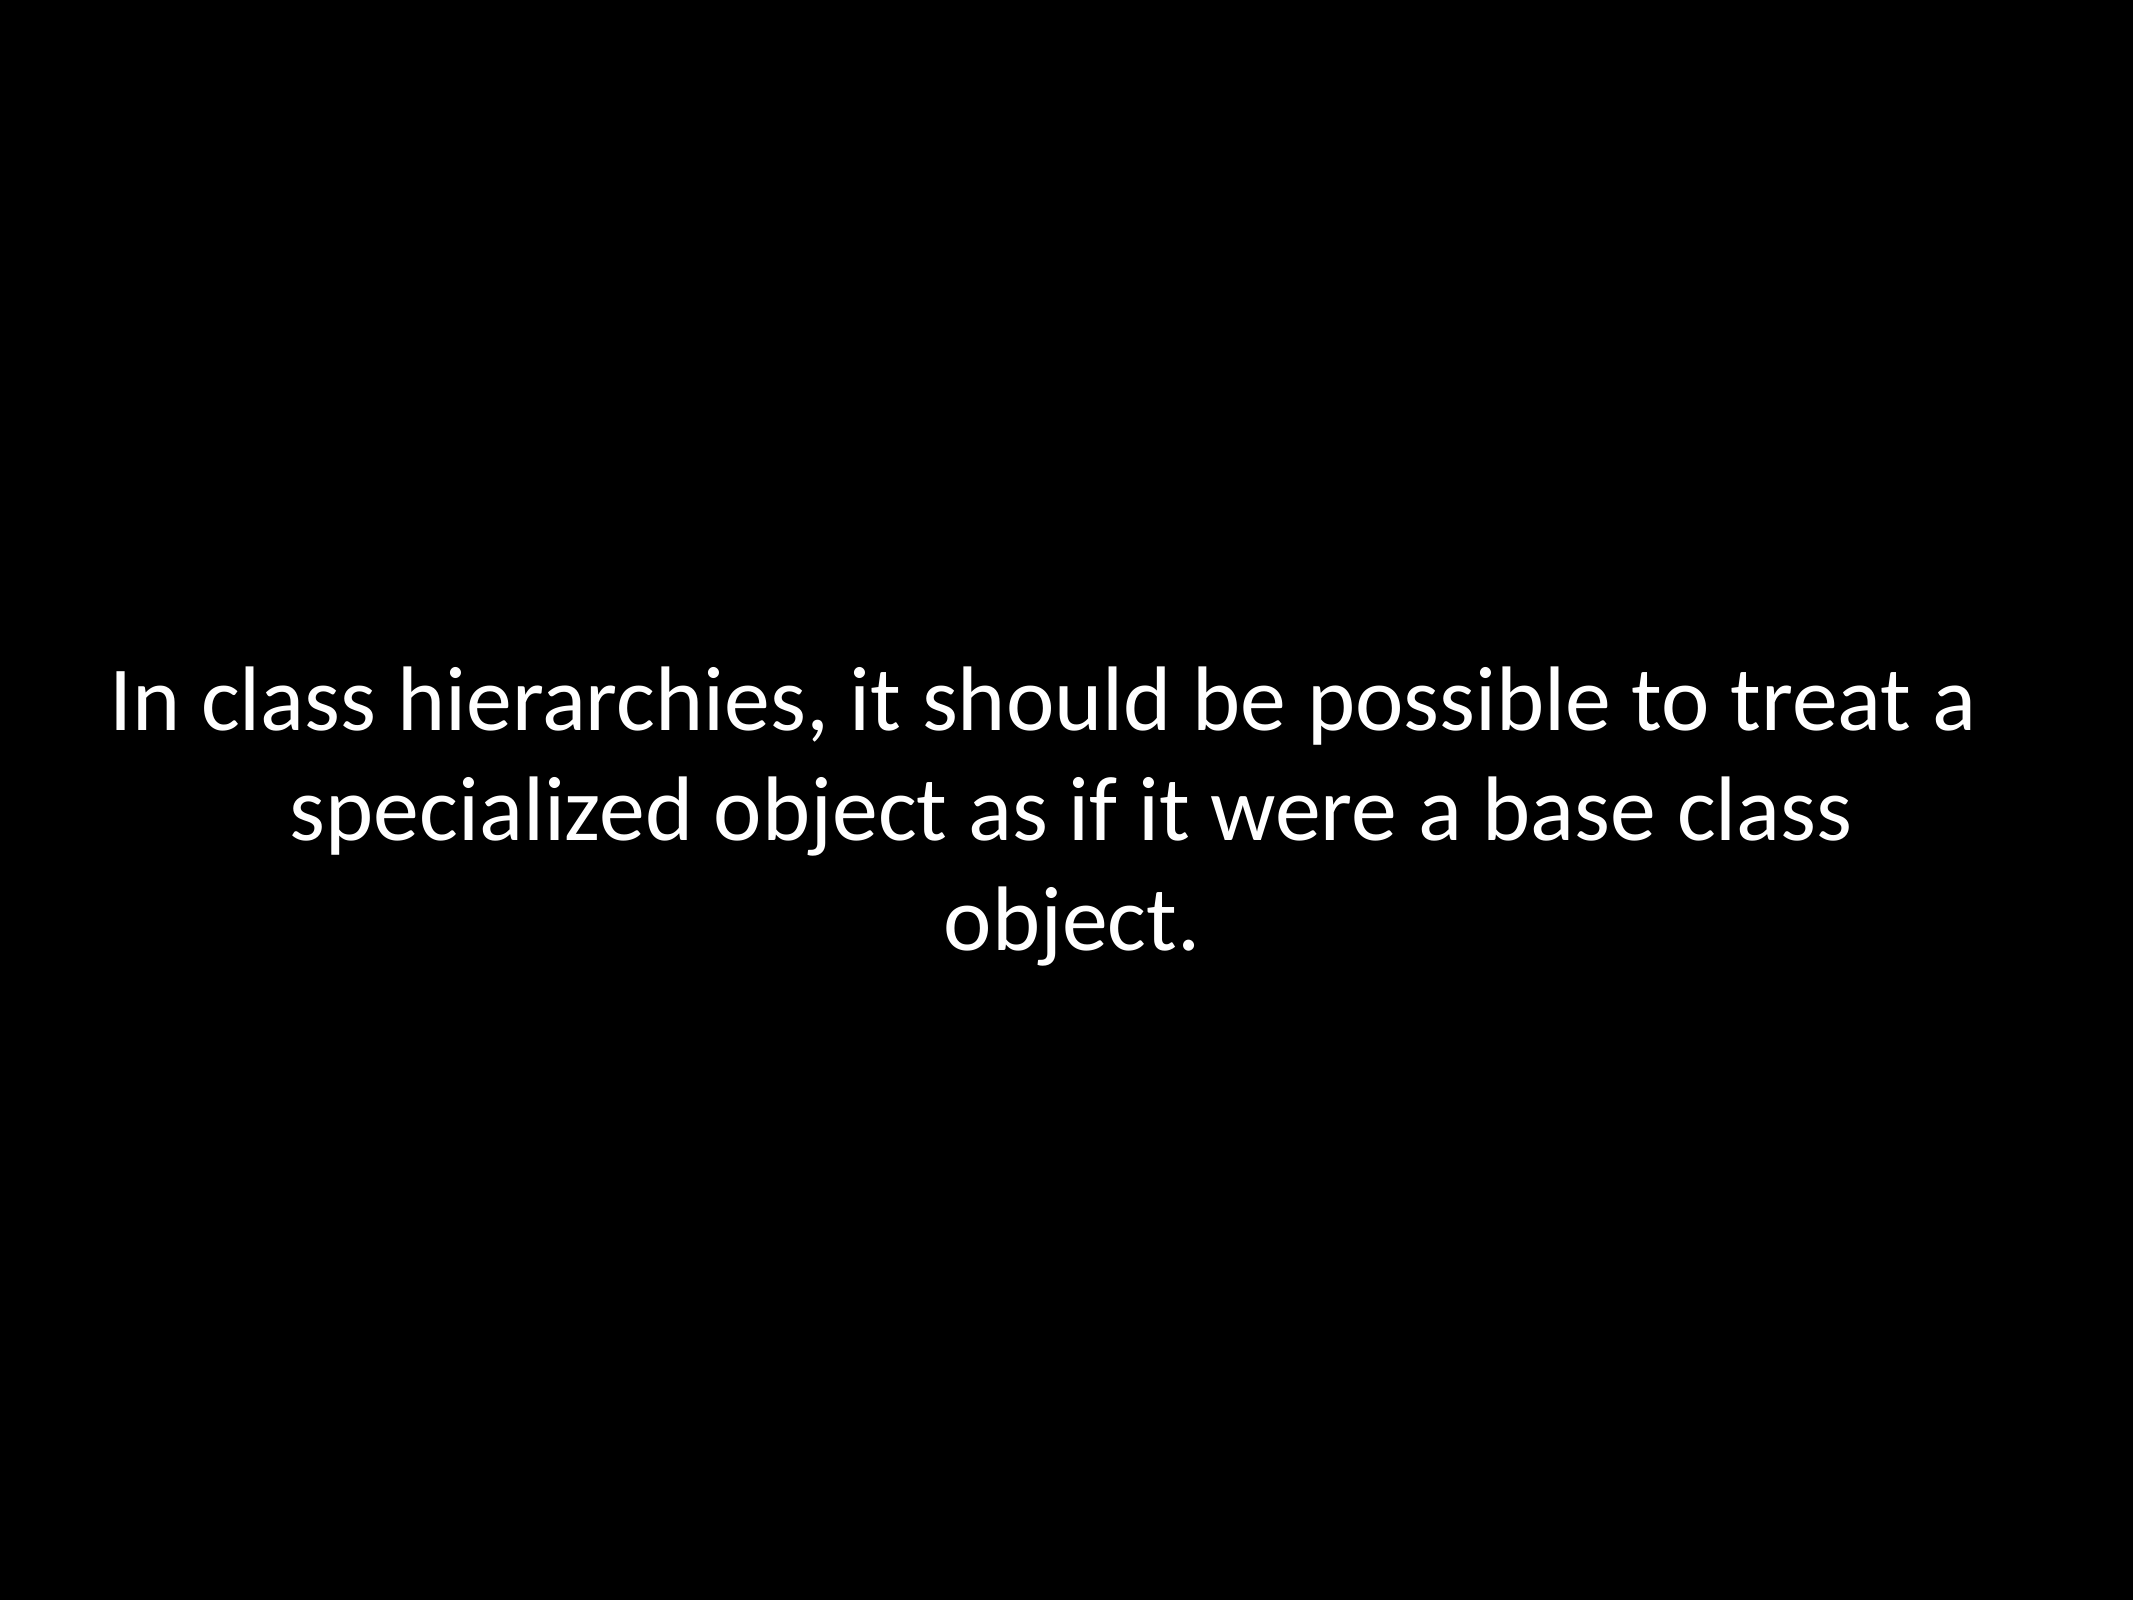

In class hierarchies, it should be possible to treat a specialized object as if it were a base class object.